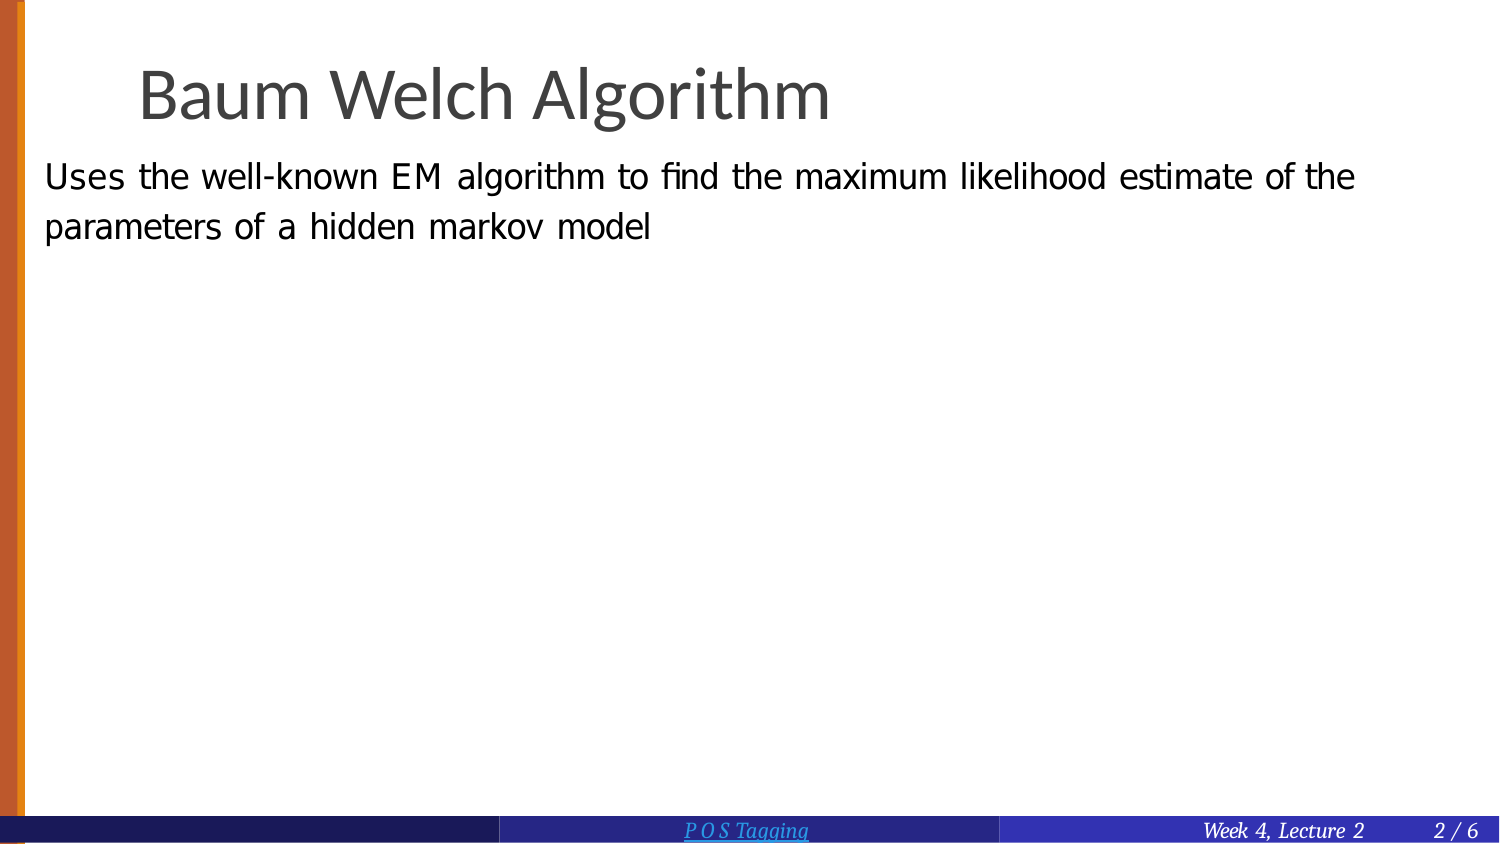

# Baum Welch Algorithm
Uses the well-known EM algorithm to find the maximum likelihood estimate of the parameters of a hidden markov model

POS Tagging
Week 4, Lecture 2
2 / 6